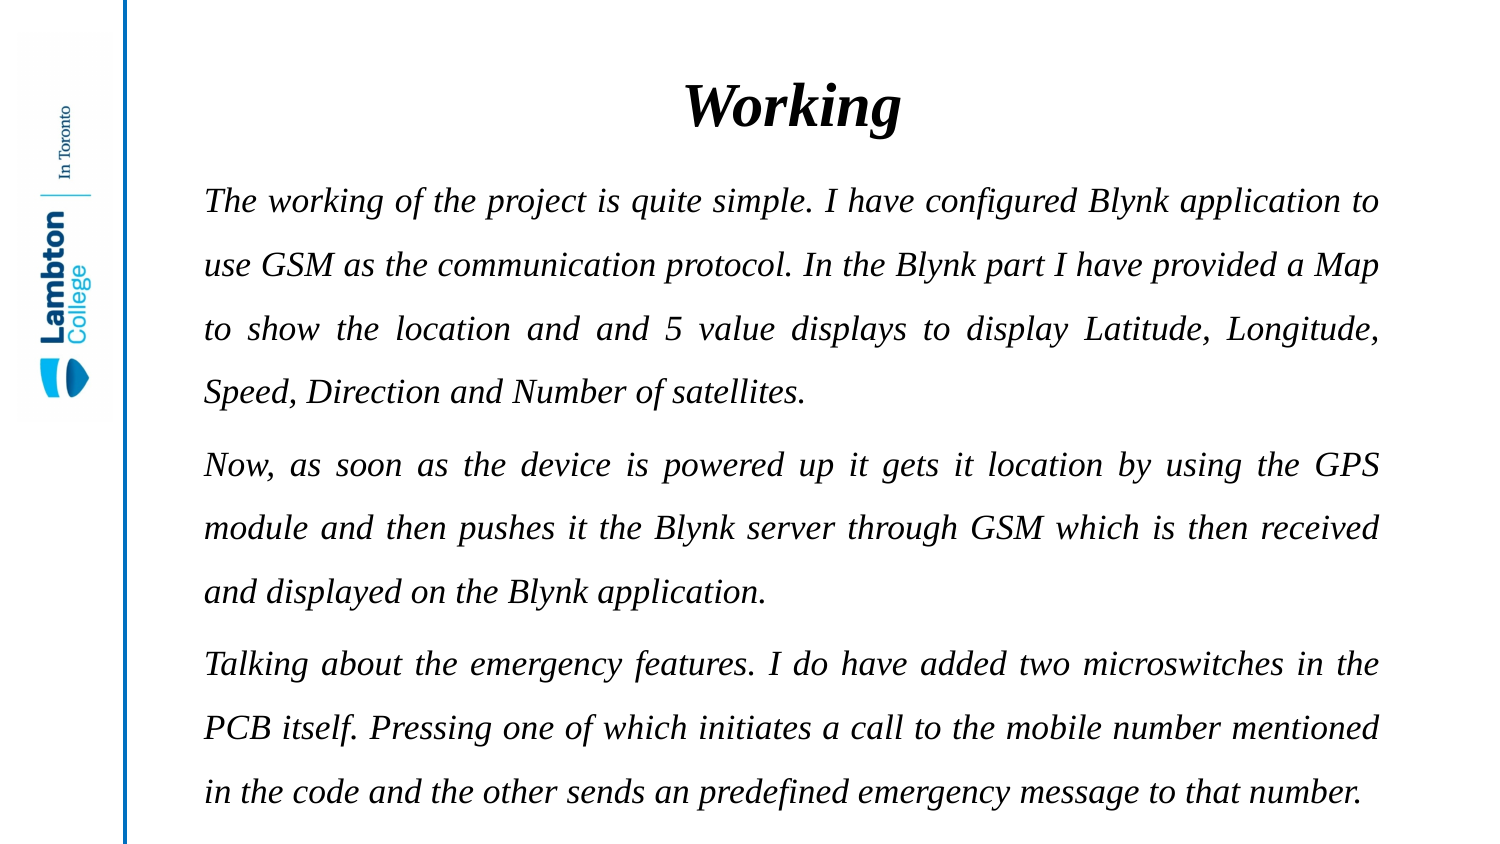

# Working
The working of the project is quite simple. I have configured Blynk application to use GSM as the communication protocol. In the Blynk part I have provided a Map to show the location and and 5 value displays to display Latitude, Longitude, Speed, Direction and Number of satellites.
Now, as soon as the device is powered up it gets it location by using the GPS module and then pushes it the Blynk server through GSM which is then received and displayed on the Blynk application.
Talking about the emergency features. I do have added two microswitches in the PCB itself. Pressing one of which initiates a call to the mobile number mentioned in the code and the other sends an predefined emergency message to that number.